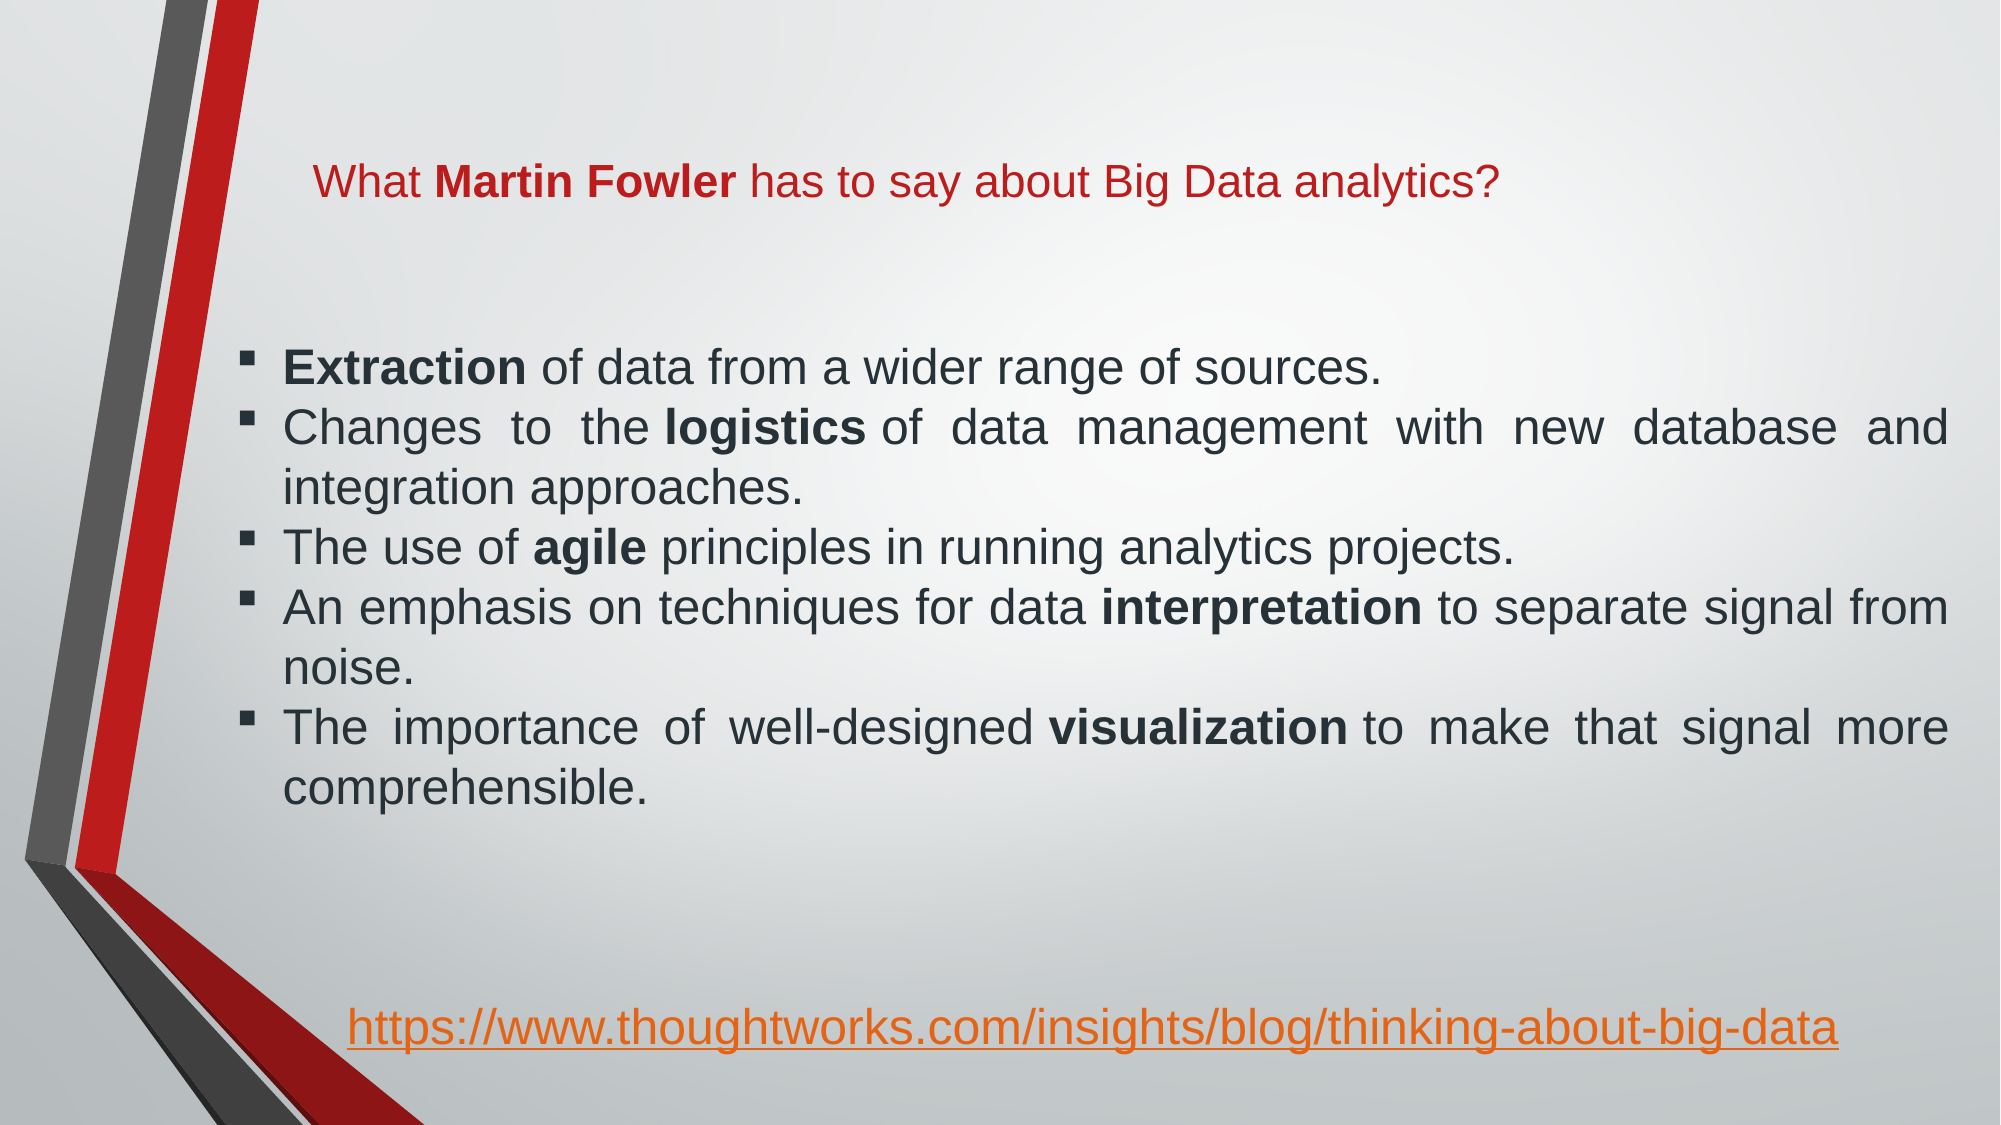

# What Martin Fowler has to say about Big Data analytics?

Extraction of data from a wider range of sources.
Changes to the logistics of data management with new database and integration approaches.
The use of agile principles in running analytics projects.
An emphasis on techniques for data interpretation to separate signal from noise.
The importance of well-designed visualization to make that signal more comprehensible.

https://www.thoughtworks.com/insights/blog/thinking-about-big-data